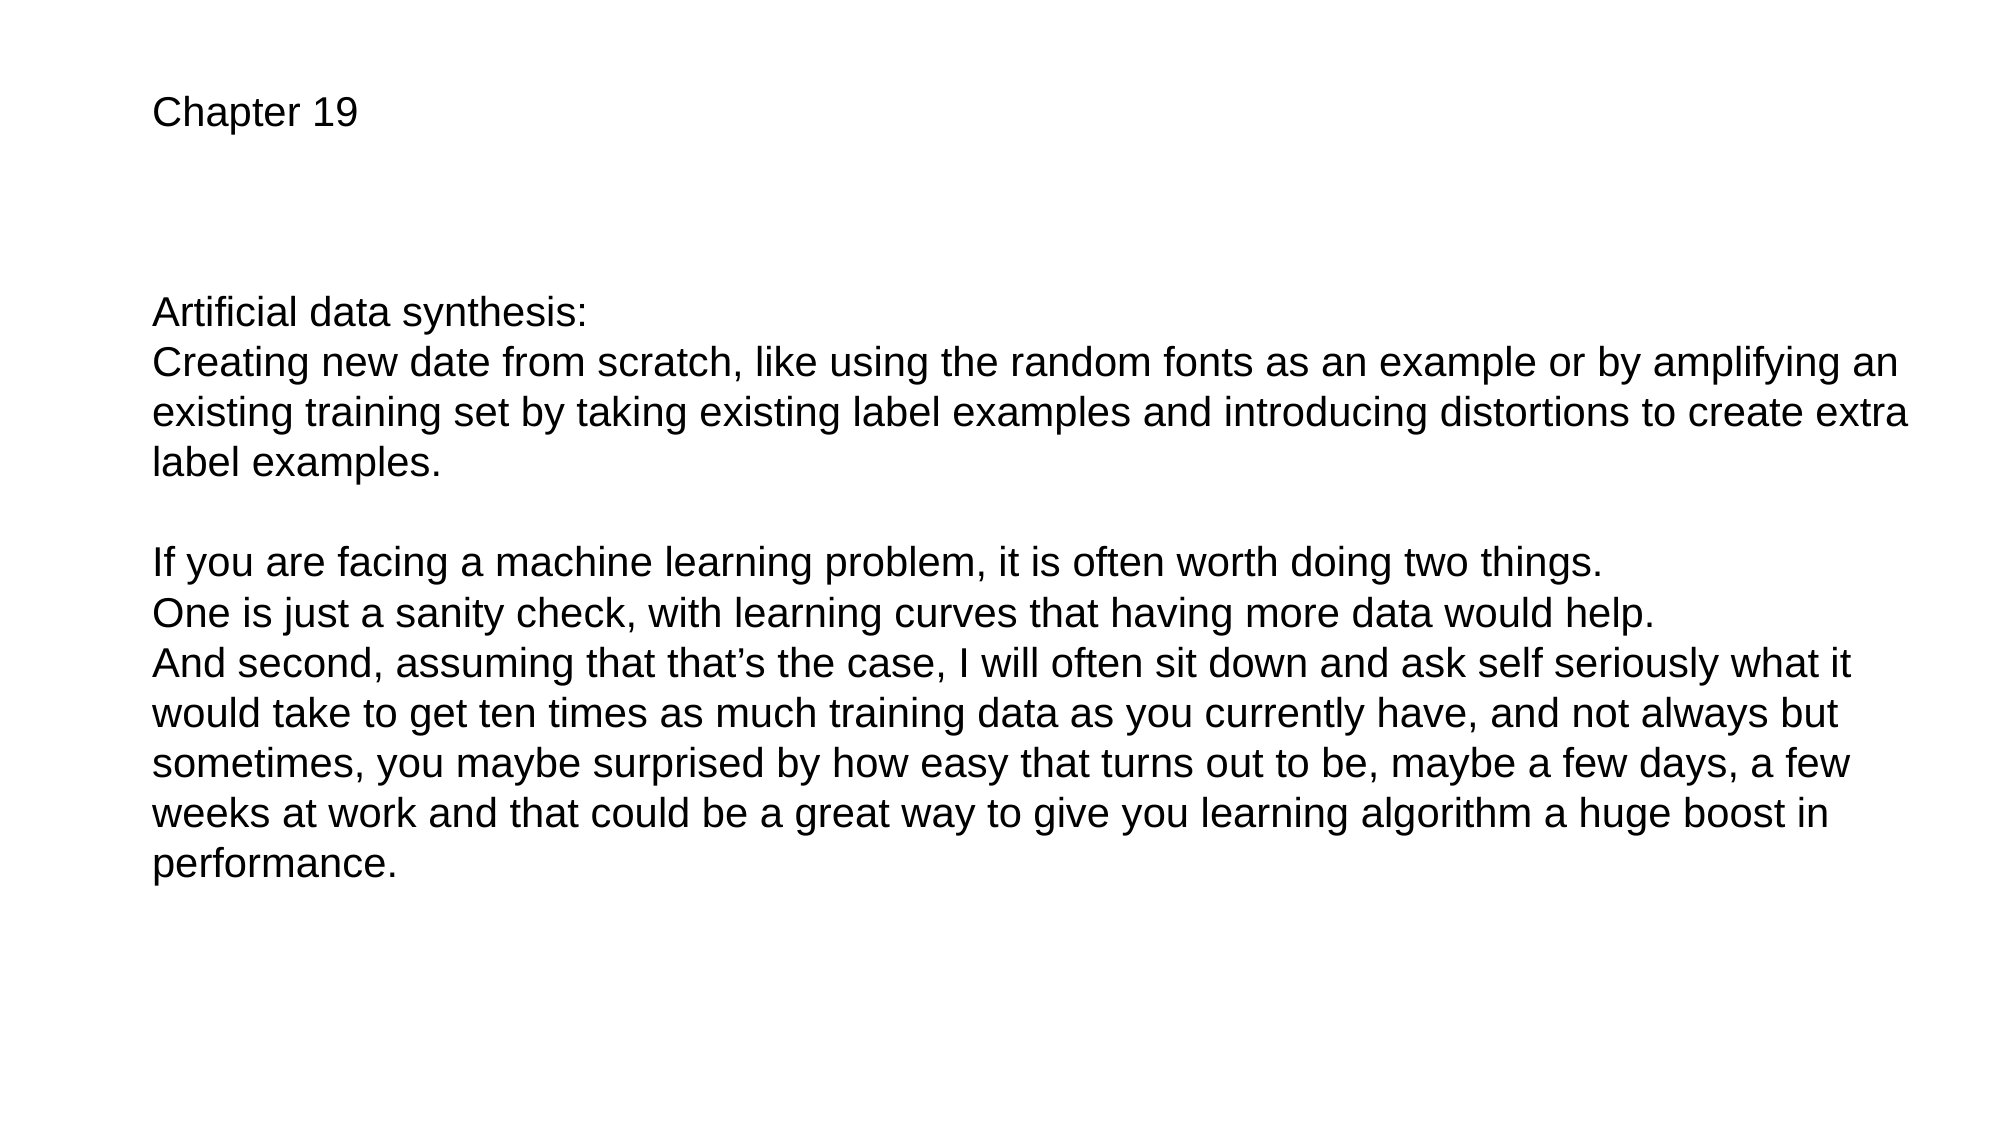

Chapter 19

Artificial data synthesis:
Creating new date from scratch, like using the random fonts as an example or by amplifying an existing training set by taking existing label examples and introducing distortions to create extra label examples.

If you are facing a machine learning problem, it is often worth doing two things.
One is just a sanity check, with learning curves that having more data would help.
And second, assuming that that’s the case, I will often sit down and ask self seriously what it would take to get ten times as much training data as you currently have, and not always but sometimes, you maybe surprised by how easy that turns out to be, maybe a few days, a few weeks at work and that could be a great way to give you learning algorithm a huge boost in performance.